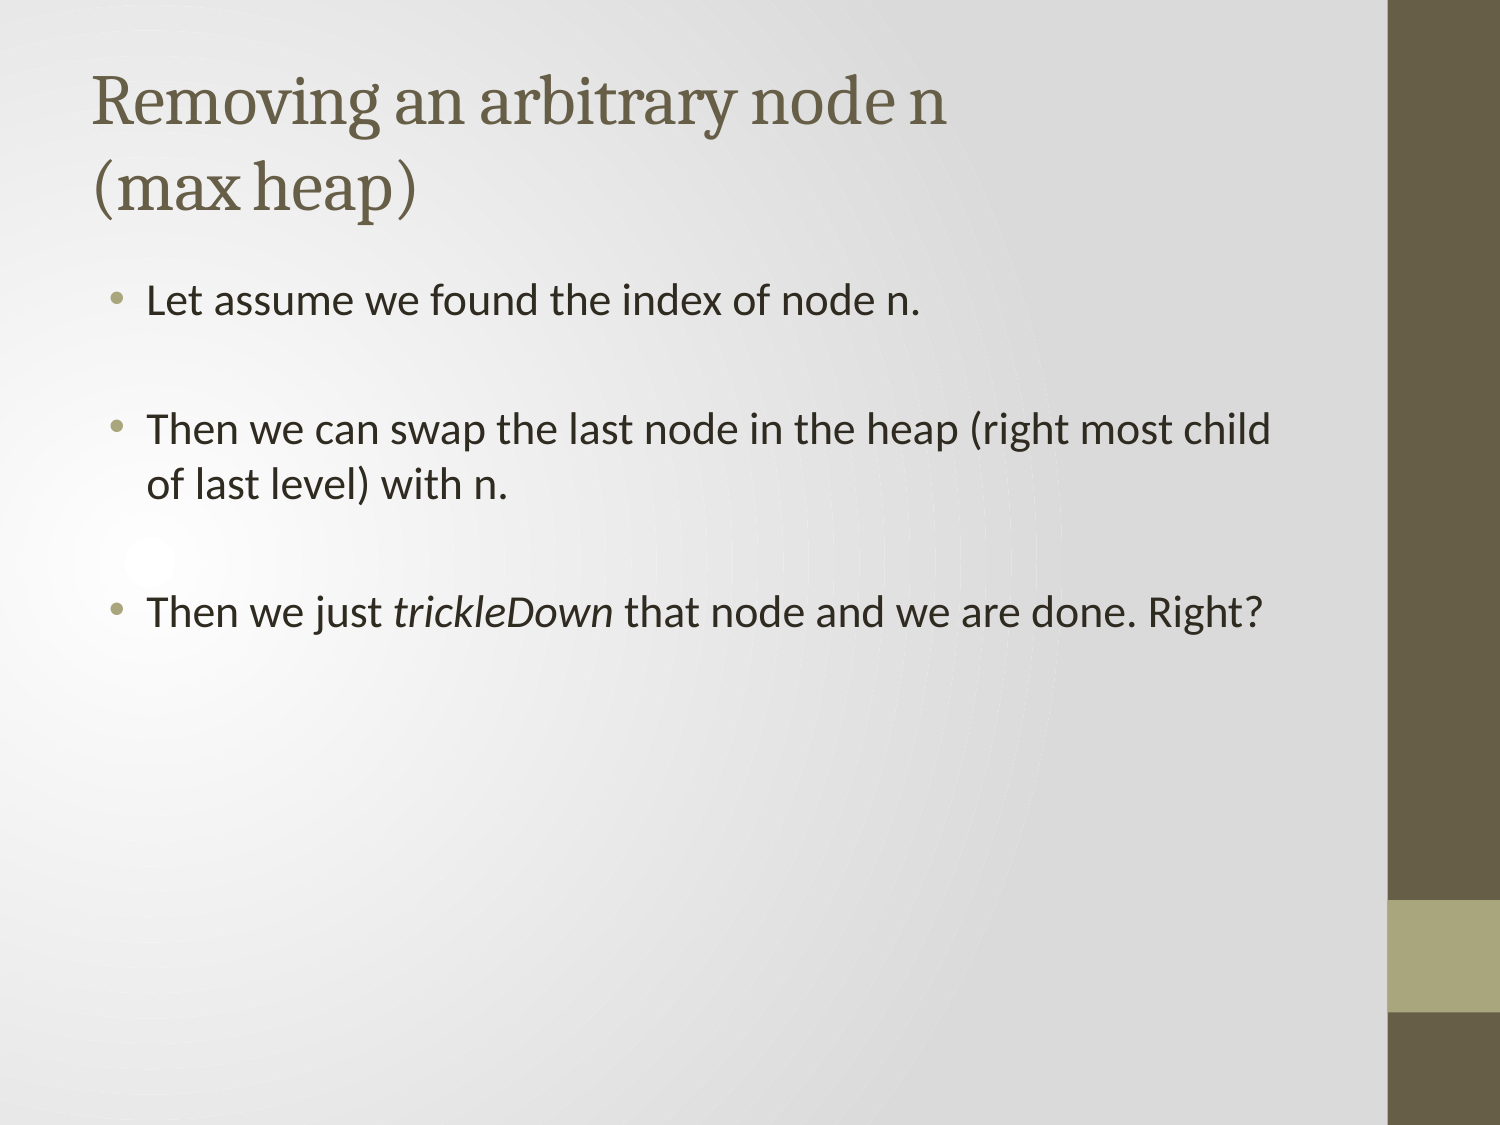

# Removing an arbitrary node n (max heap)
Let assume we found the index of node n.

Then we can swap the last node in the heap (right most child of last level) with n.

Then we just trickleDown that node and we are done. Right?